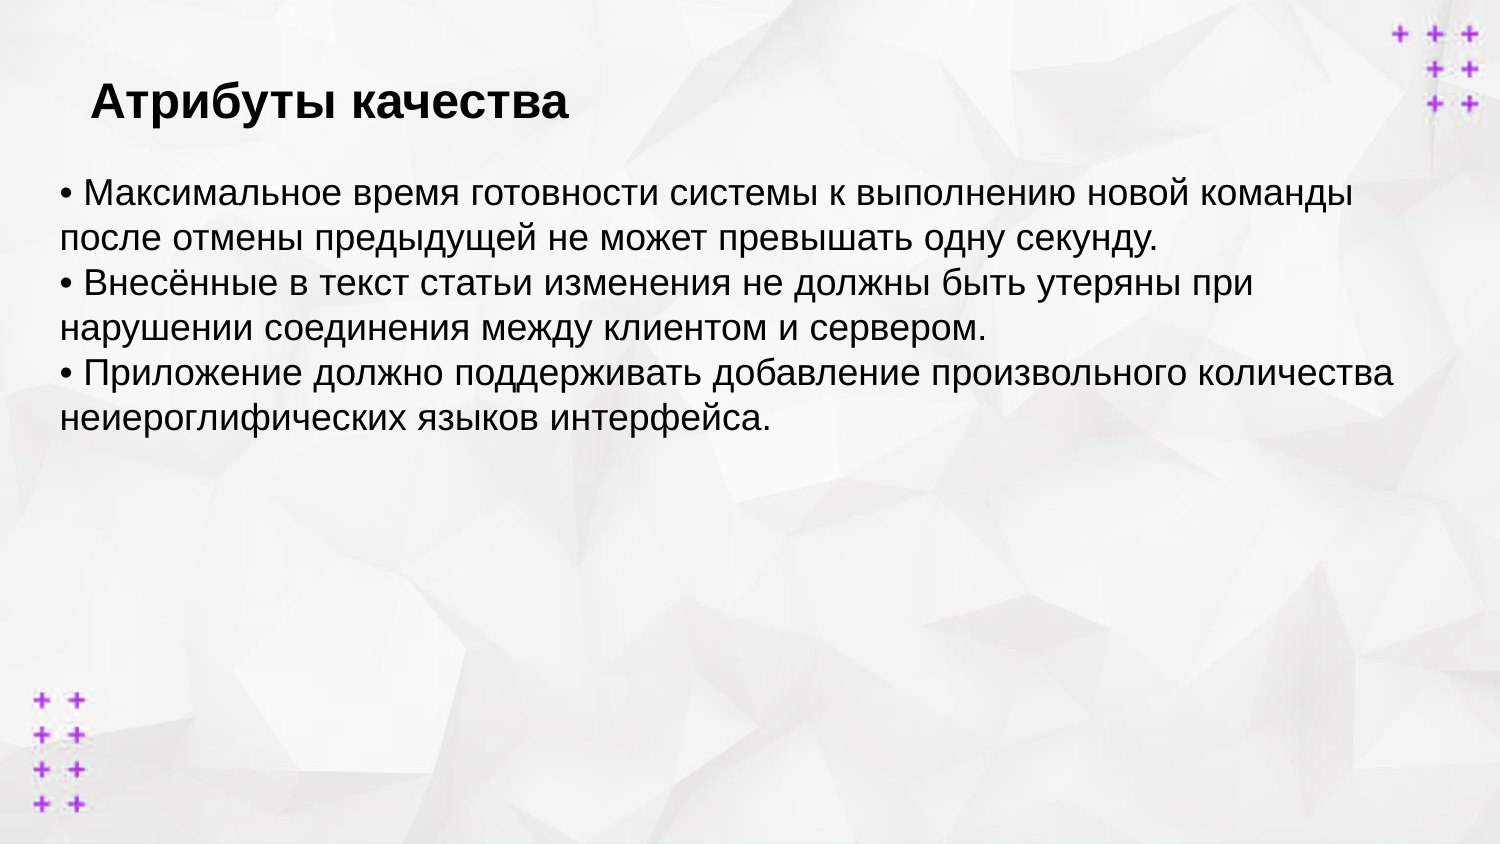

Атрибуты качества
• Максимальное время готовности системы к выполнению новой команды
после отмены предыдущей не может превышать одну секунду.
• Внесённые в текст статьи изменения не должны быть утеряны при нарушении соединения между клиентом и сервером.
• Приложение должно поддерживать добавление произвольного количества
неиероглифических языков интерфейса.